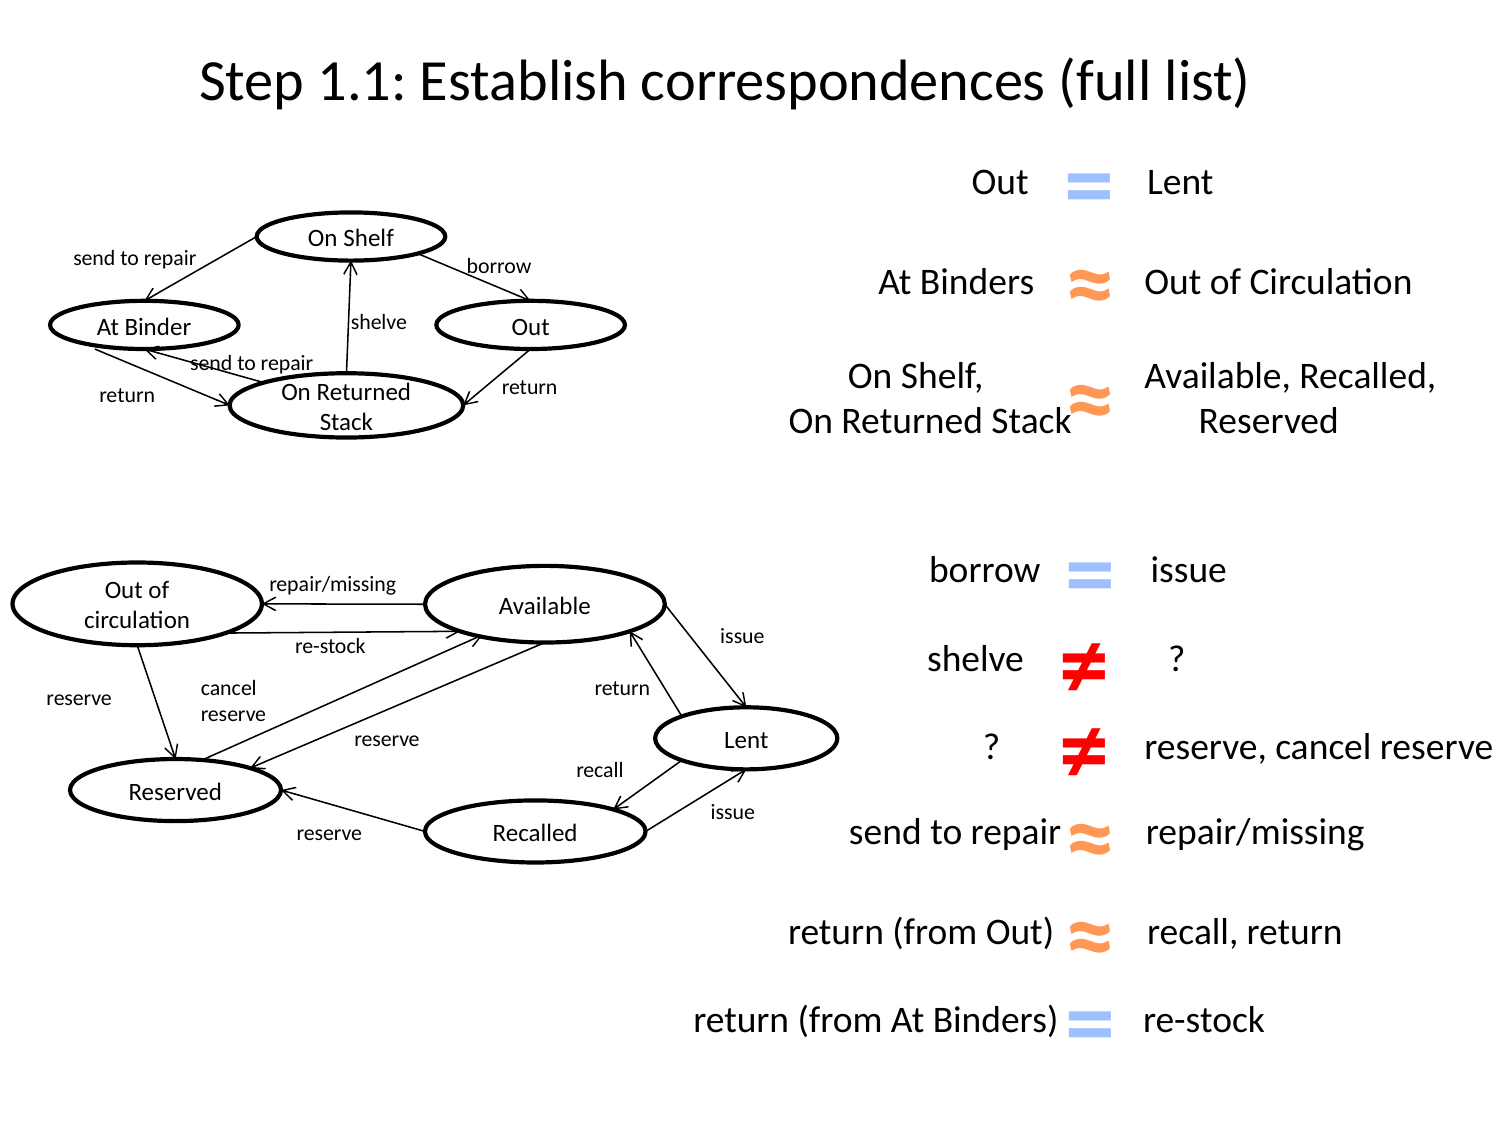

# Step 1.1: Establish correspondences (full list)
=
Out              Lent
≈
On Shelf
send to repair
borrow
At Binder
shelve
Out
send to repair
return
return
On Returned Stack
At Binders             Out of Circulation
≈
       On Shelf,                   Available, Recalled,
On Returned Stack               Reserved
=
borrow             issue
Out of circulation
repair/missing
Available
issue
re-stock
cancel
reserve
return
reserve
Lent
reserve
recall
Reserved
issue
Recalled
reserve
≠
shelve                 ?
≠
?                 reserve, cancel reserve
≈
send to repair          repair/missing
≈
return (from Out)           recall, return
=
return (from At Binders)          re-stock